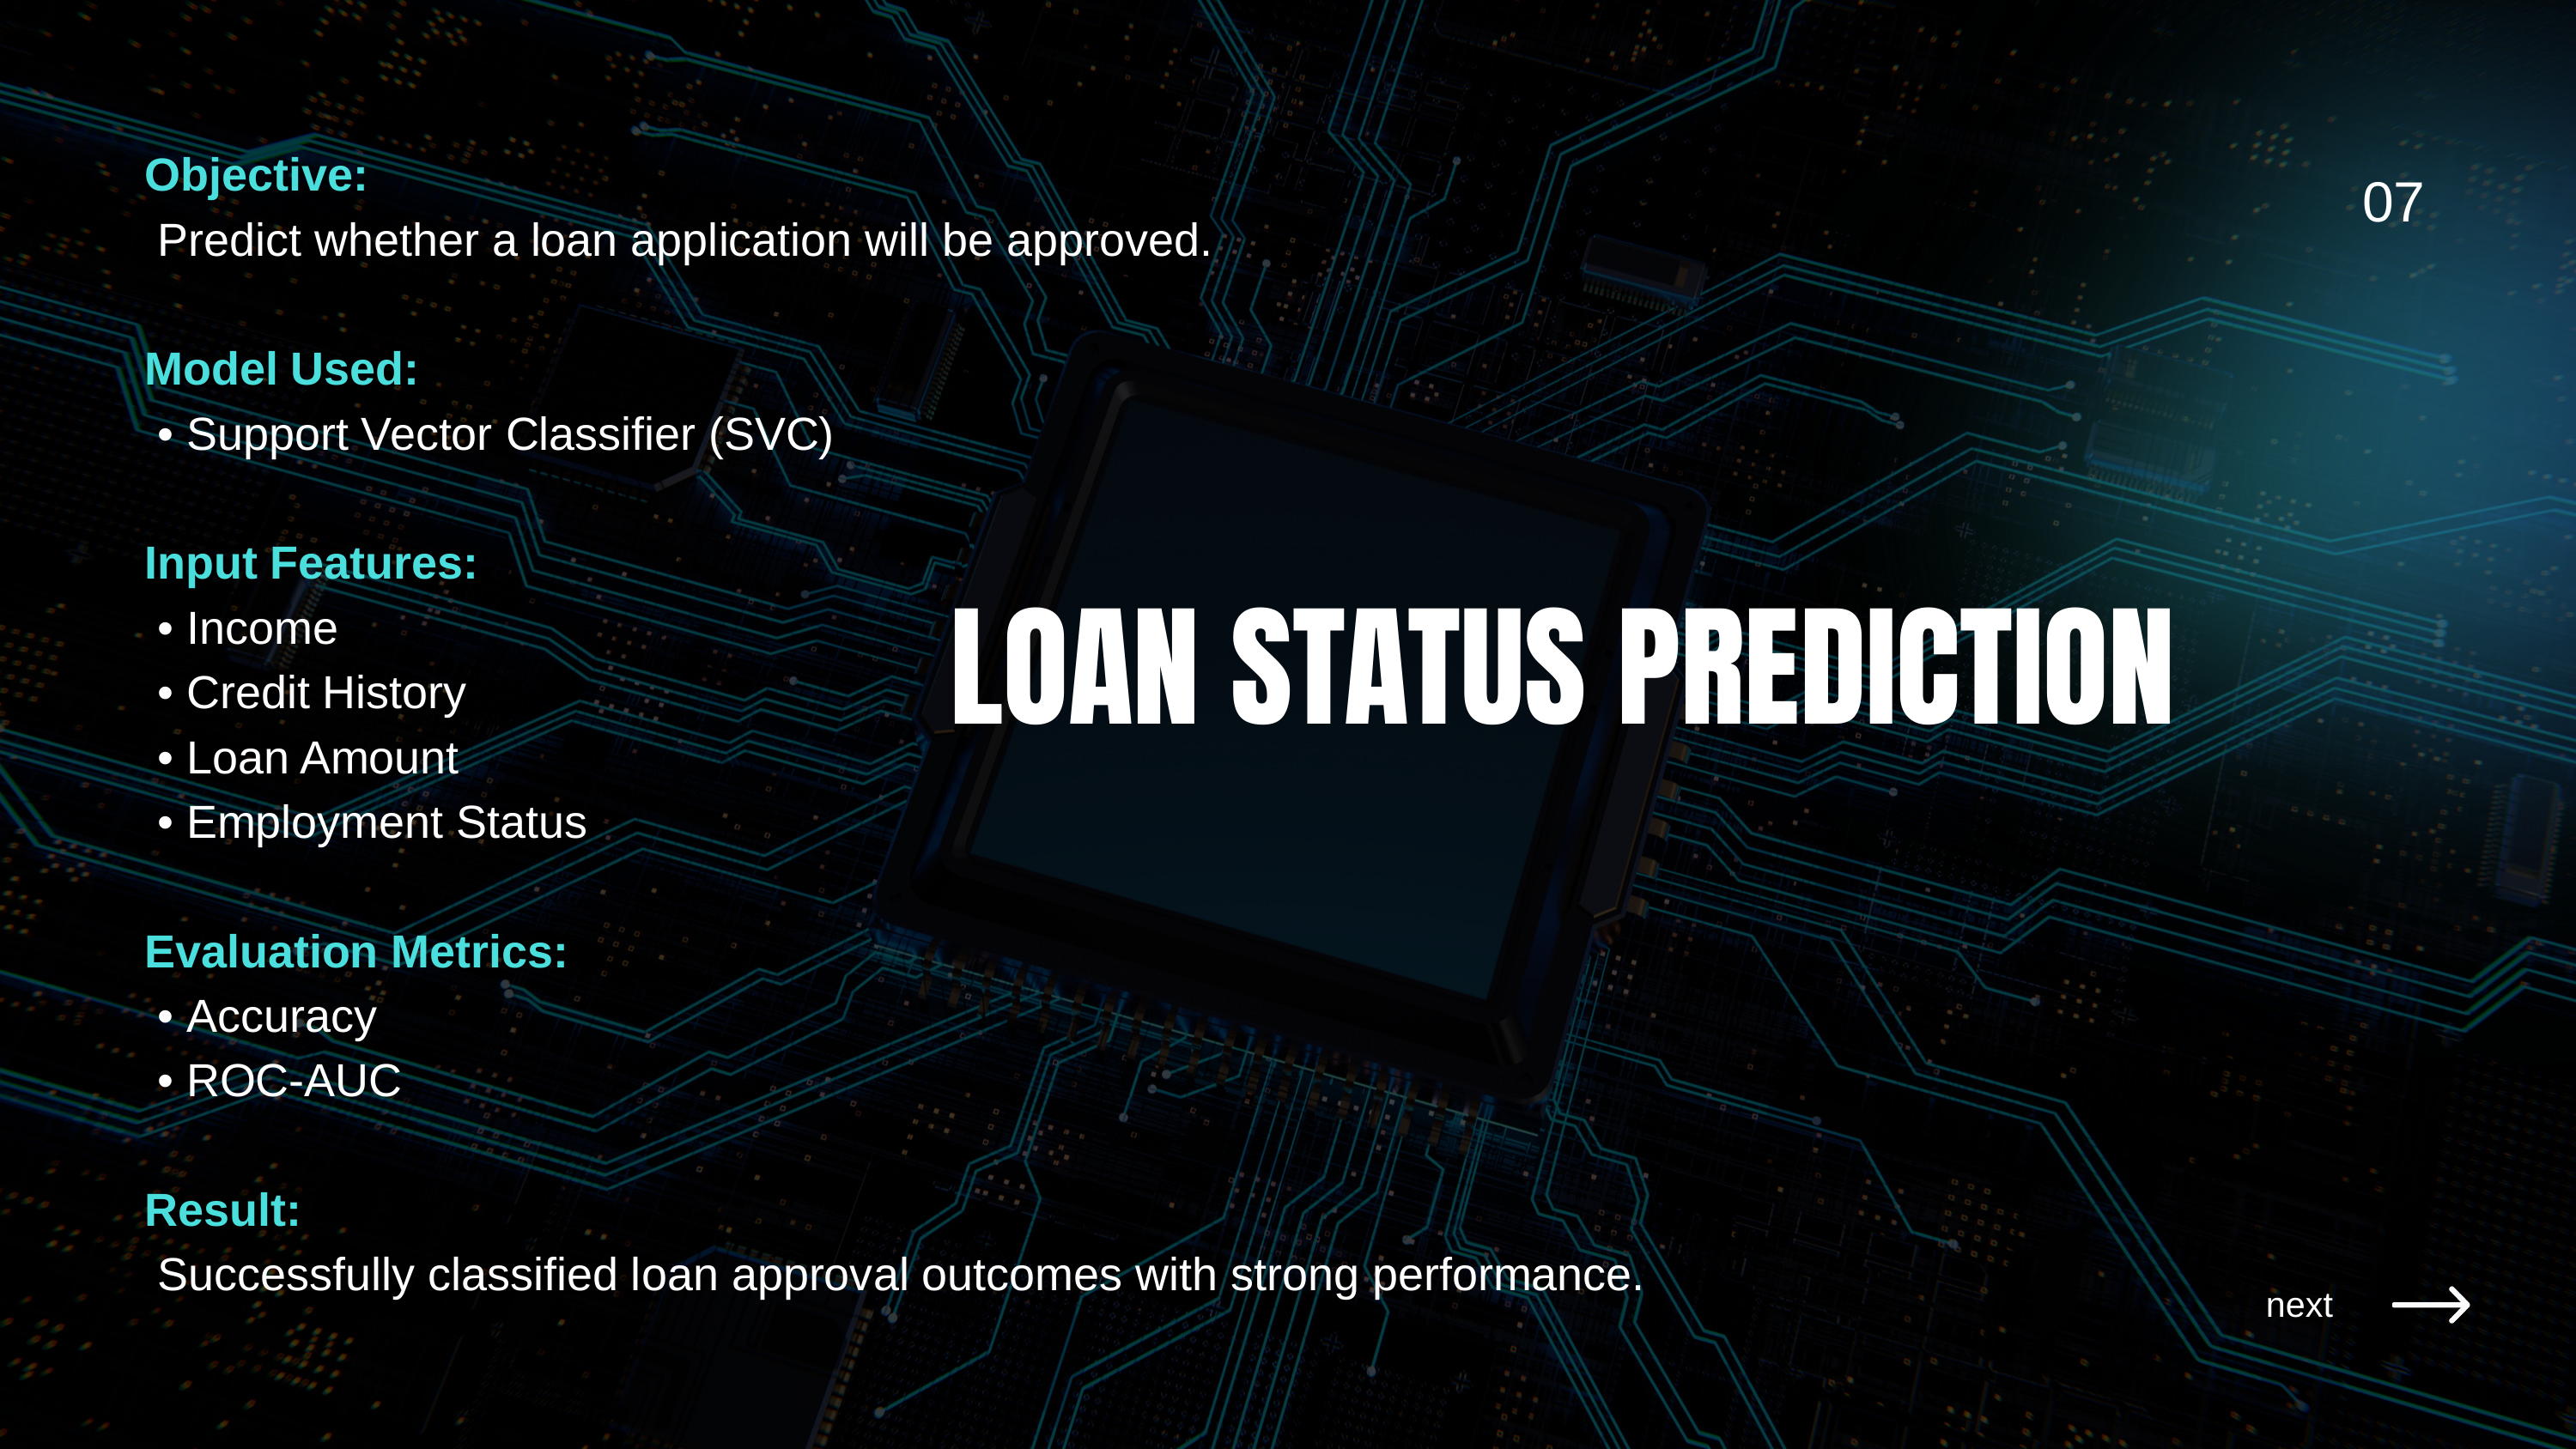

Objective:
 Predict whether a loan application will be approved.

Model Used:
 • Support Vector Classifier (SVC)

Input Features:
 • Income
 • Credit History
 • Loan Amount
 • Employment Status

Evaluation Metrics:
 • Accuracy
 • ROC-AUC

Result:
 Successfully classified loan approval outcomes with strong performance.

07
LOAN STATUS PREDICTION
next